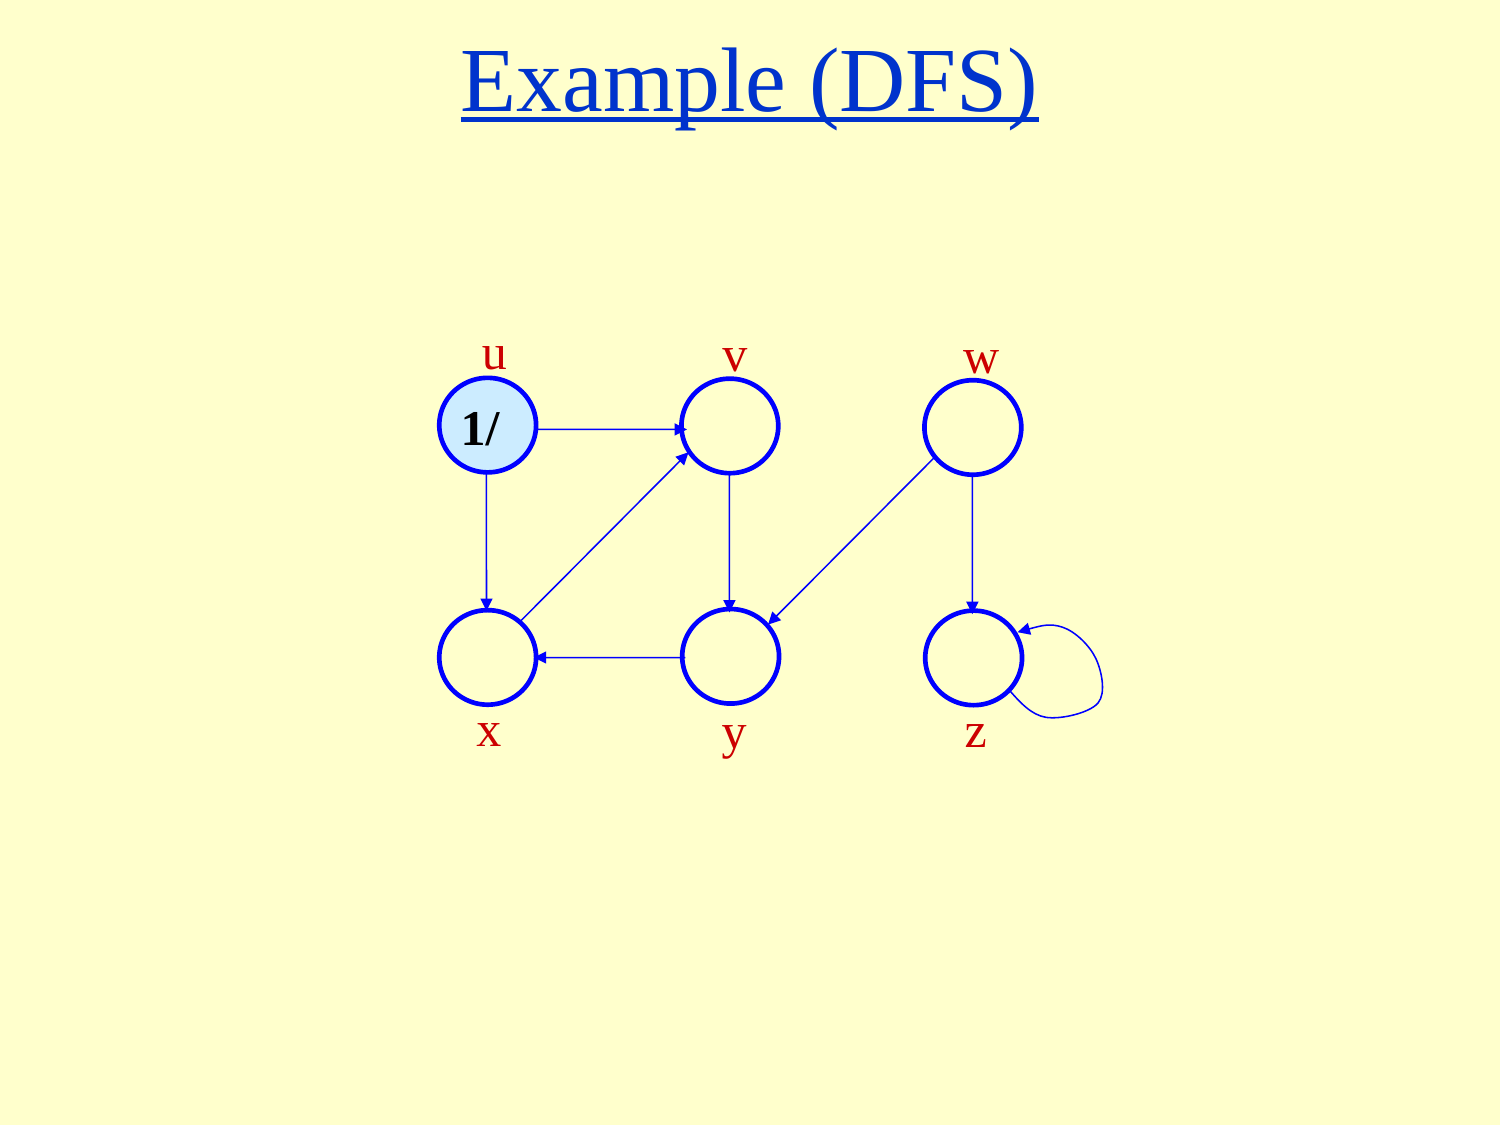

# Example (DFS)
u
v
w

1/

x
z
y